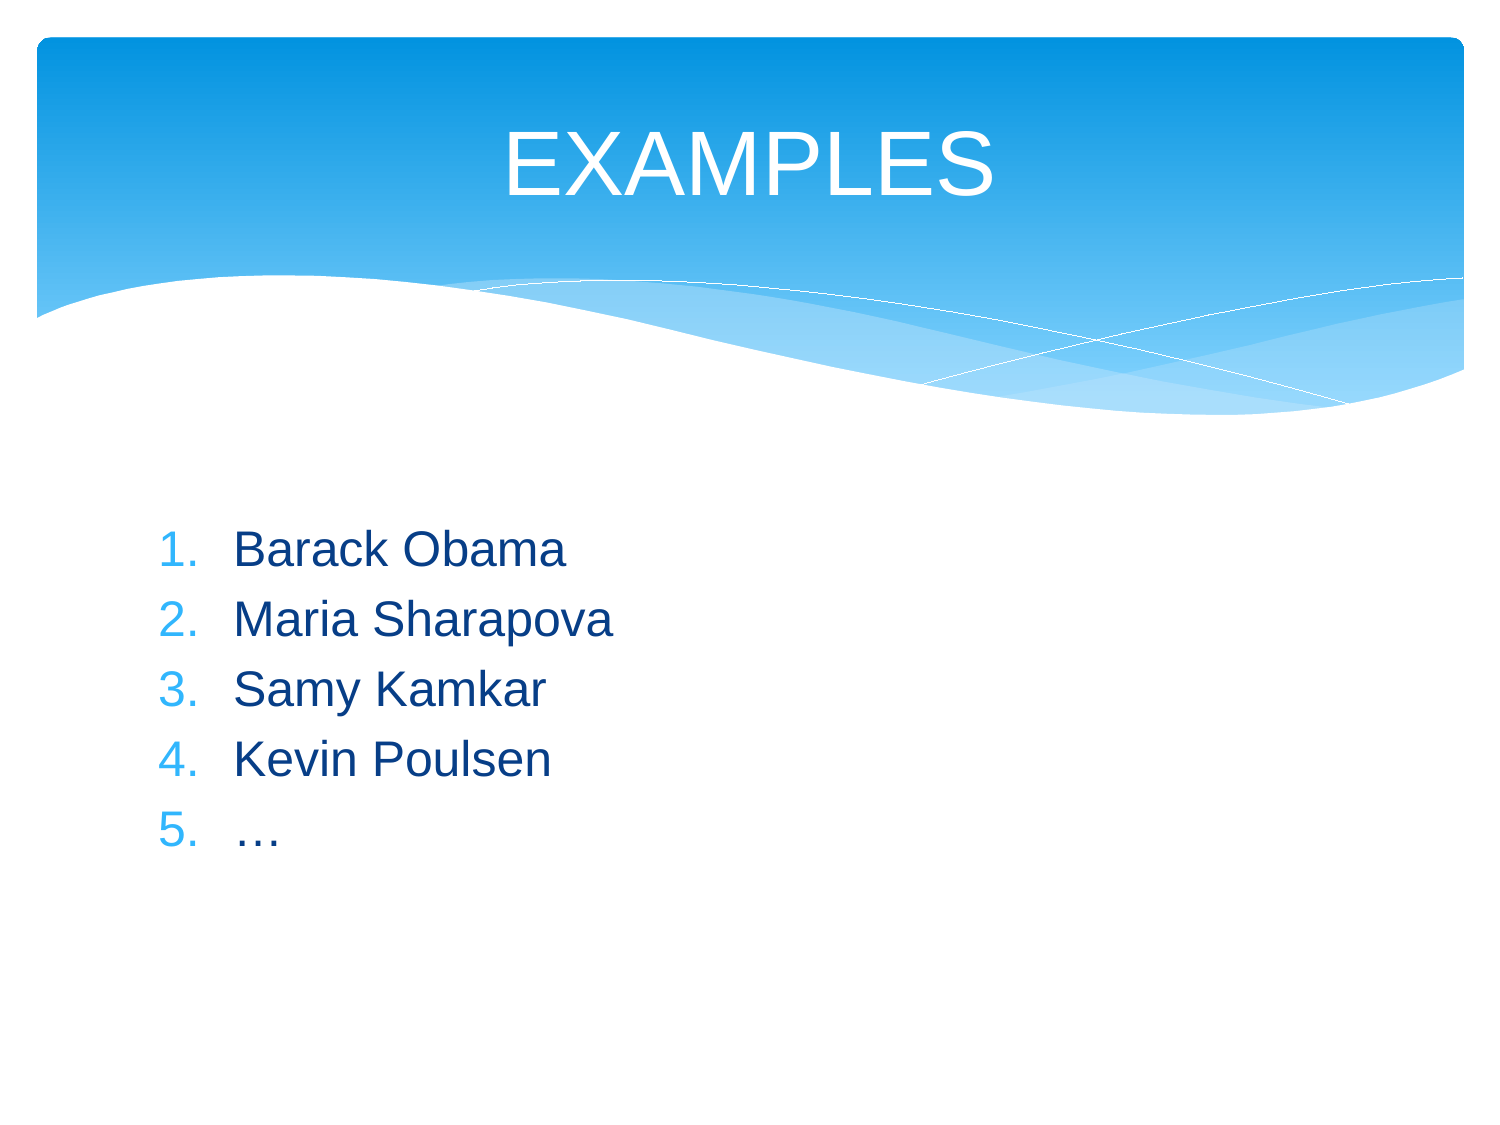

# Examples

Barack Obama
Maria Sharapova
Samy Kamkar
Kevin Poulsen
…